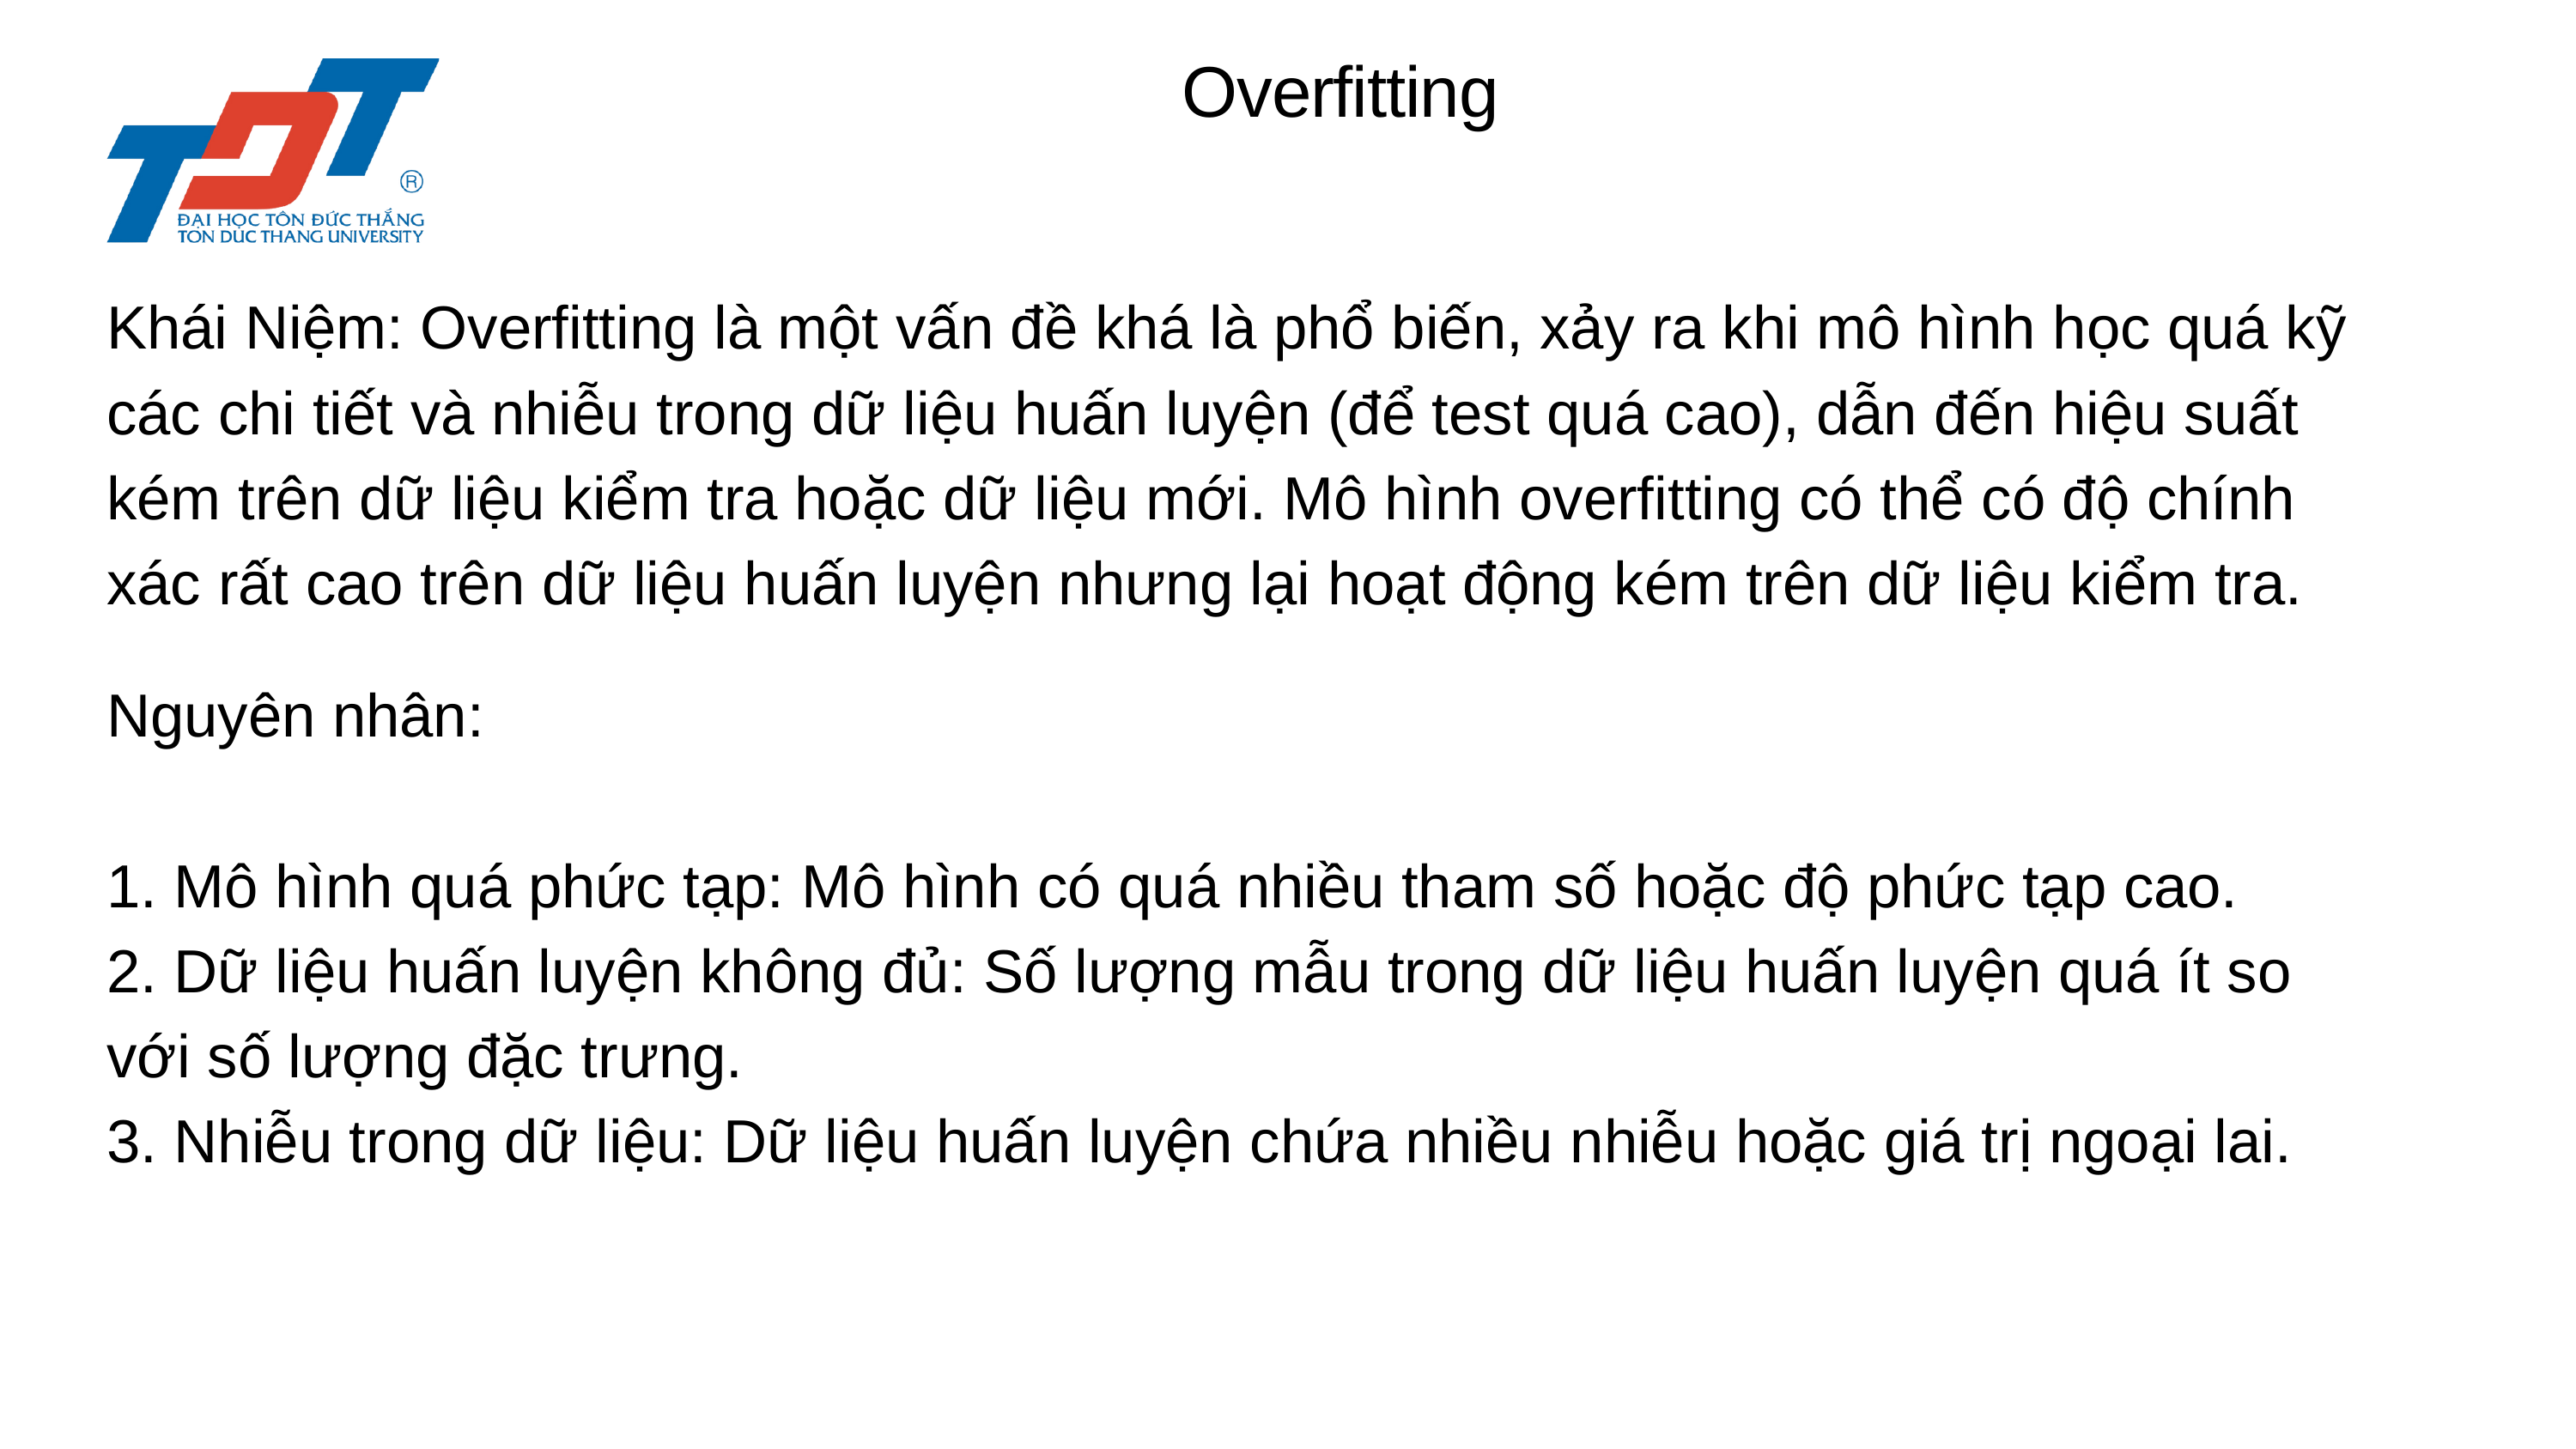

Overfitting

Khái Niệm: Overfitting là một vấn đề khá là phổ biến, xảy ra khi mô hình học quá kỹ các chi tiết và nhiễu trong dữ liệu huấn luyện (để test quá cao), dẫn đến hiệu suất kém trên dữ liệu kiểm tra hoặc dữ liệu mới. Mô hình overfitting có thể có độ chính xác rất cao trên dữ liệu huấn luyện nhưng lại hoạt động kém trên dữ liệu kiểm tra.

Nguyên nhân:

1. Mô hình quá phức tạp: Mô hình có quá nhiều tham số hoặc độ phức tạp cao.
2. Dữ liệu huấn luyện không đủ: Số lượng mẫu trong dữ liệu huấn luyện quá ít so với số lượng đặc trưng.
3. Nhiễu trong dữ liệu: Dữ liệu huấn luyện chứa nhiều nhiễu hoặc giá trị ngoại lai.